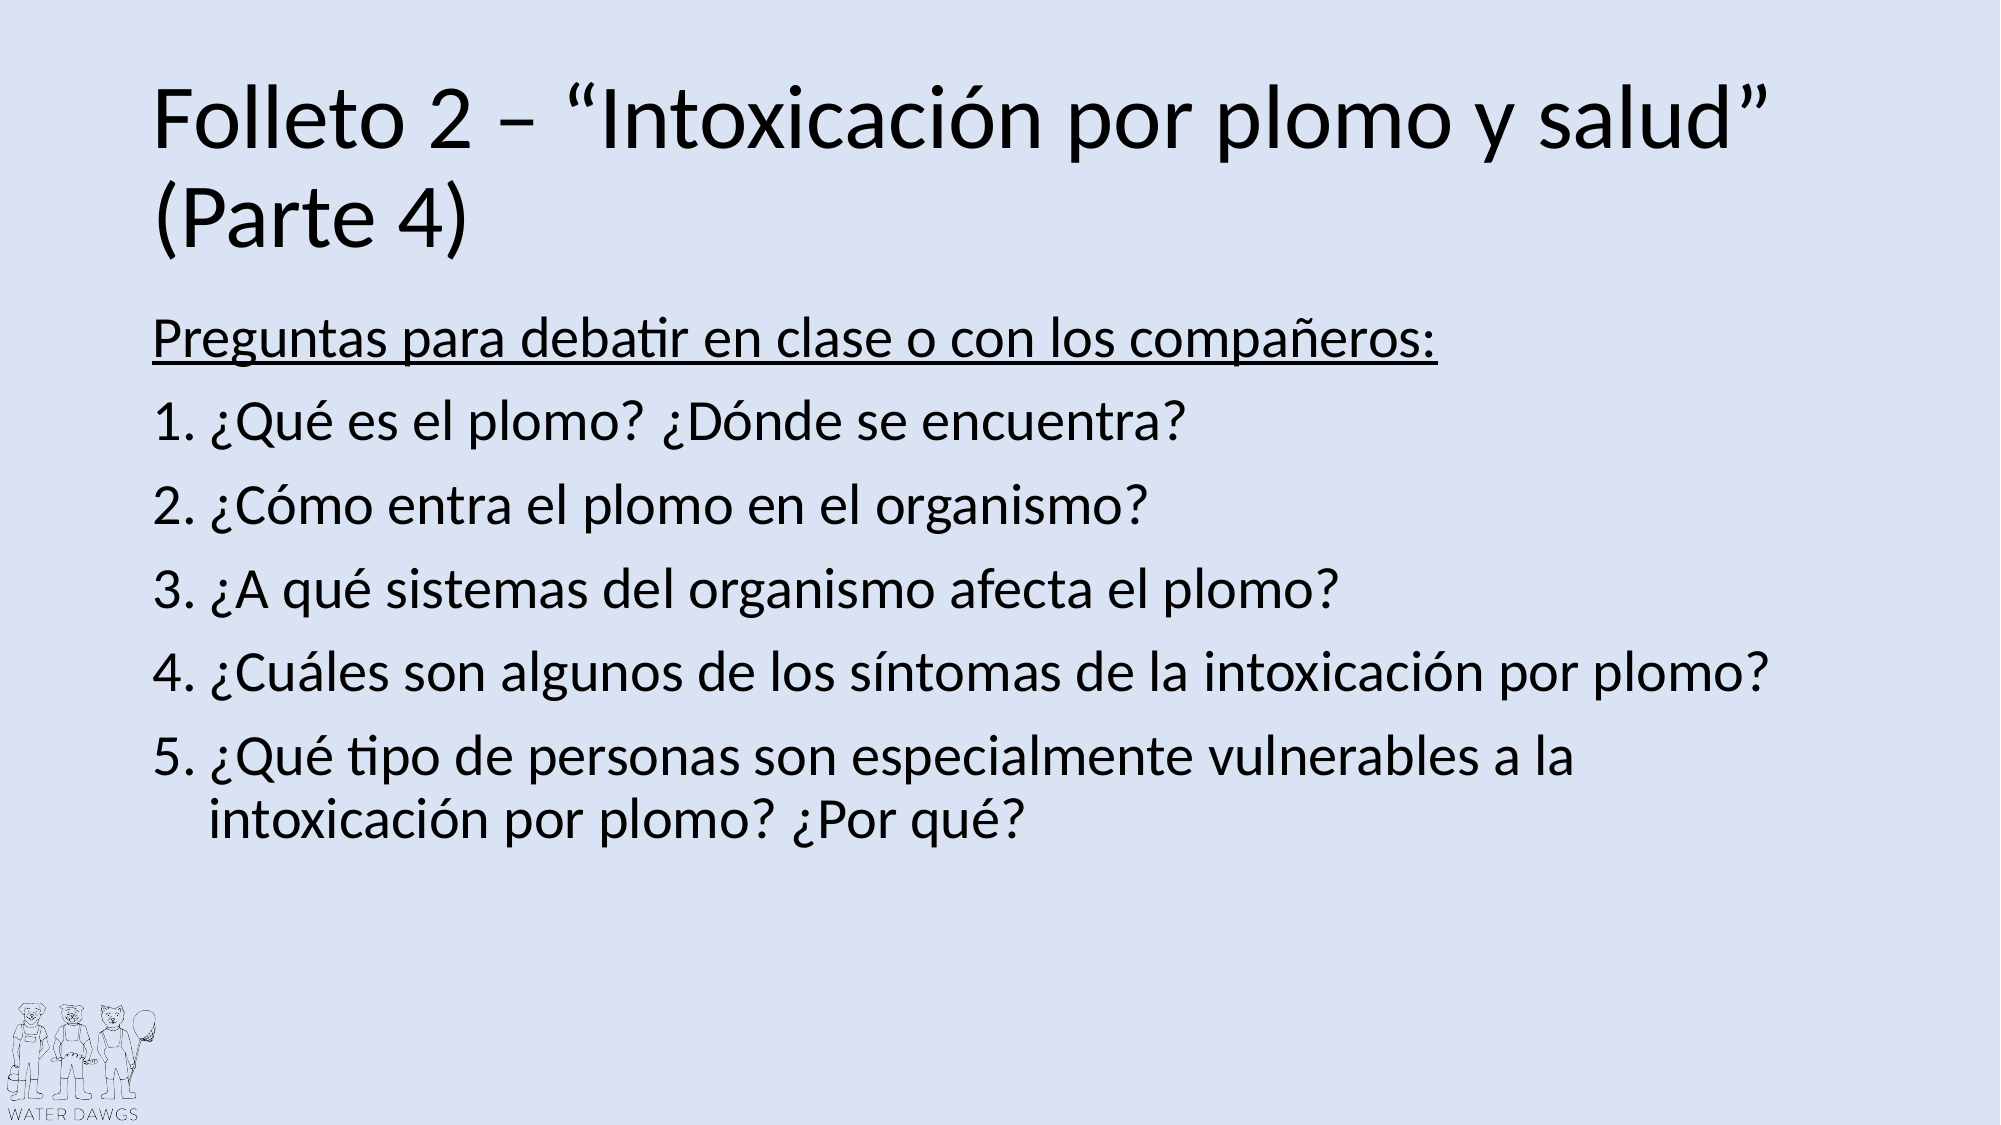

# Folleto 2 – “Intoxicación por plomo y salud” (Parte 4)
Preguntas para debatir en clase o con los compañeros:
¿Qué es el plomo? ¿Dónde se encuentra?
¿Cómo entra el plomo en el organismo?
¿A qué sistemas del organismo afecta el plomo?
¿Cuáles son algunos de los síntomas de la intoxicación por plomo?
¿Qué tipo de personas son especialmente vulnerables a la intoxicación por plomo? ¿Por qué?